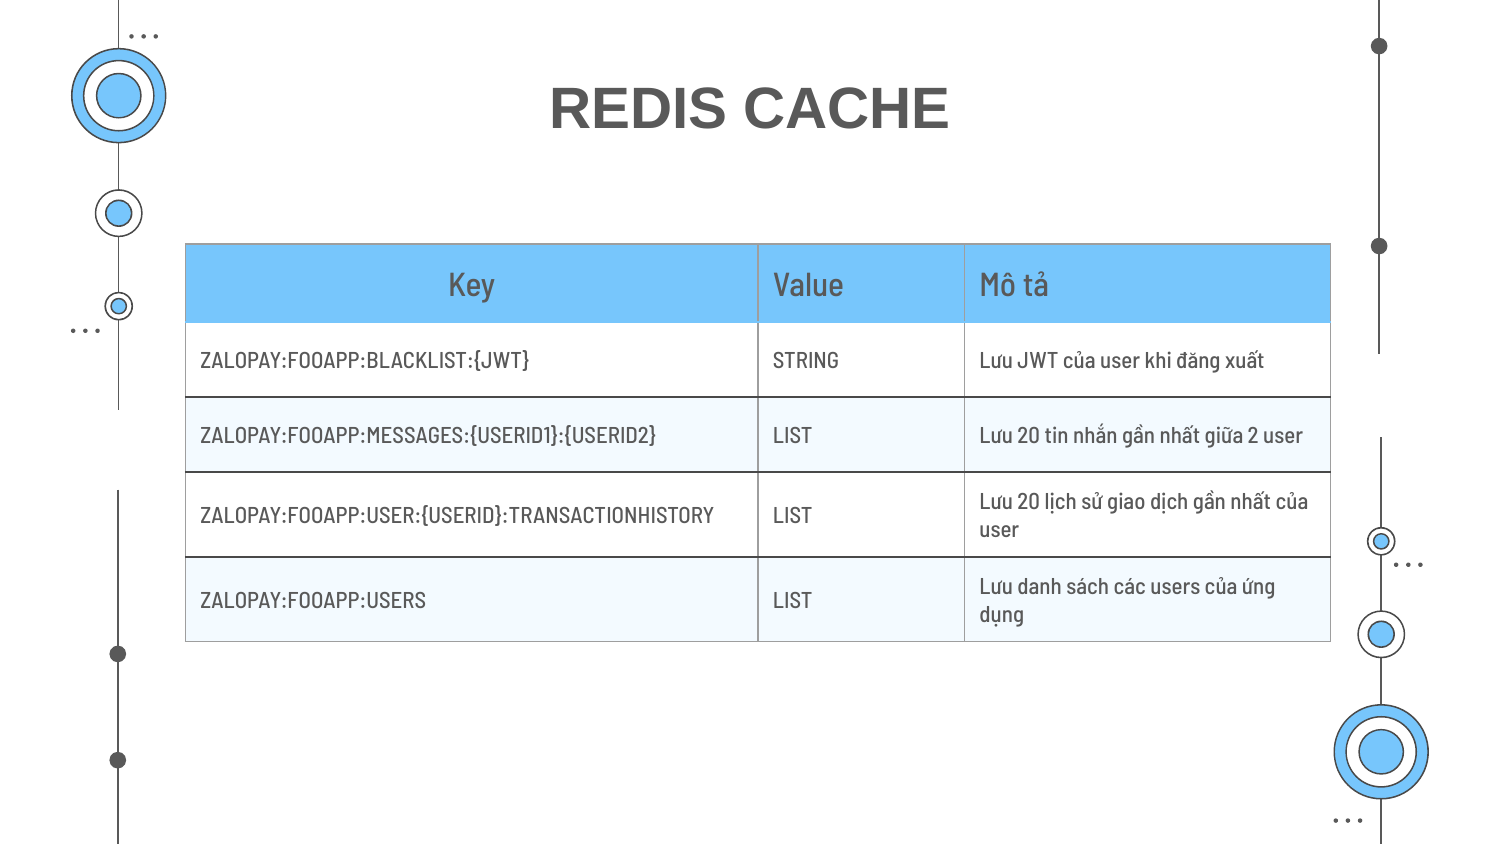

# REDIS CACHE
| Key | Value | Mô tả |
| --- | --- | --- |
| ZALOPAY:FOOAPP:BLACKLIST:{JWT} | STRING | Lưu JWT của user khi đăng xuất |
| ZALOPAY:FOOAPP:MESSAGES:{USERID1}:{USERID2} | LIST | Lưu 20 tin nhắn gần nhất giữa 2 user |
| ZALOPAY:FOOAPP:USER:{USERID}:TRANSACTIONHISTORY | LIST | Lưu 20 lịch sử giao dịch gần nhất của user |
| ZALOPAY:FOOAPP:USERS | LIST | Lưu danh sách các users của ứng dụng |